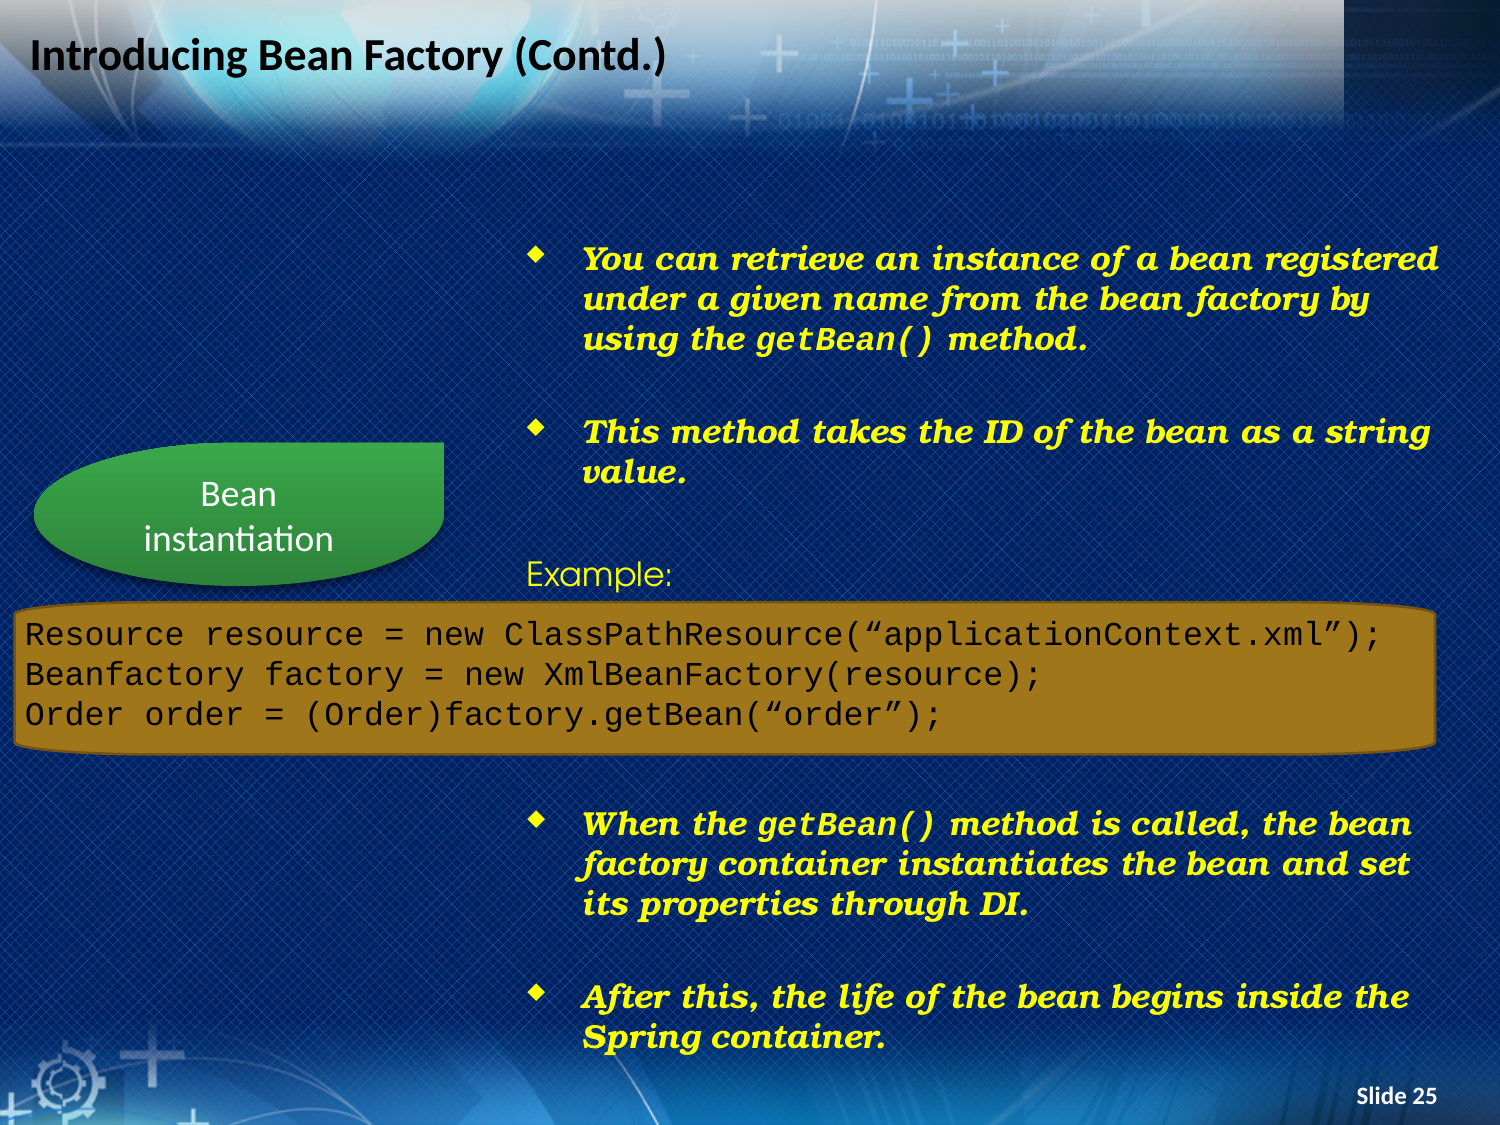

# Introducing Bean Factory (Contd.)
You can retrieve an instance of a bean registered under a given name from the bean factory by using the getBean() method.

This method takes the ID of the bean as a string value.
Bean instantiation
Example:
Resource resource = new ClassPathResource(“applicationContext.xml”);
Beanfactory factory = new XmlBeanFactory(resource);
Order order = (Order)factory.getBean(“order”);
When the getBean() method is called, the bean factory container instantiates the bean and set its properties through DI.

After this, the life of the bean begins inside the Spring container.